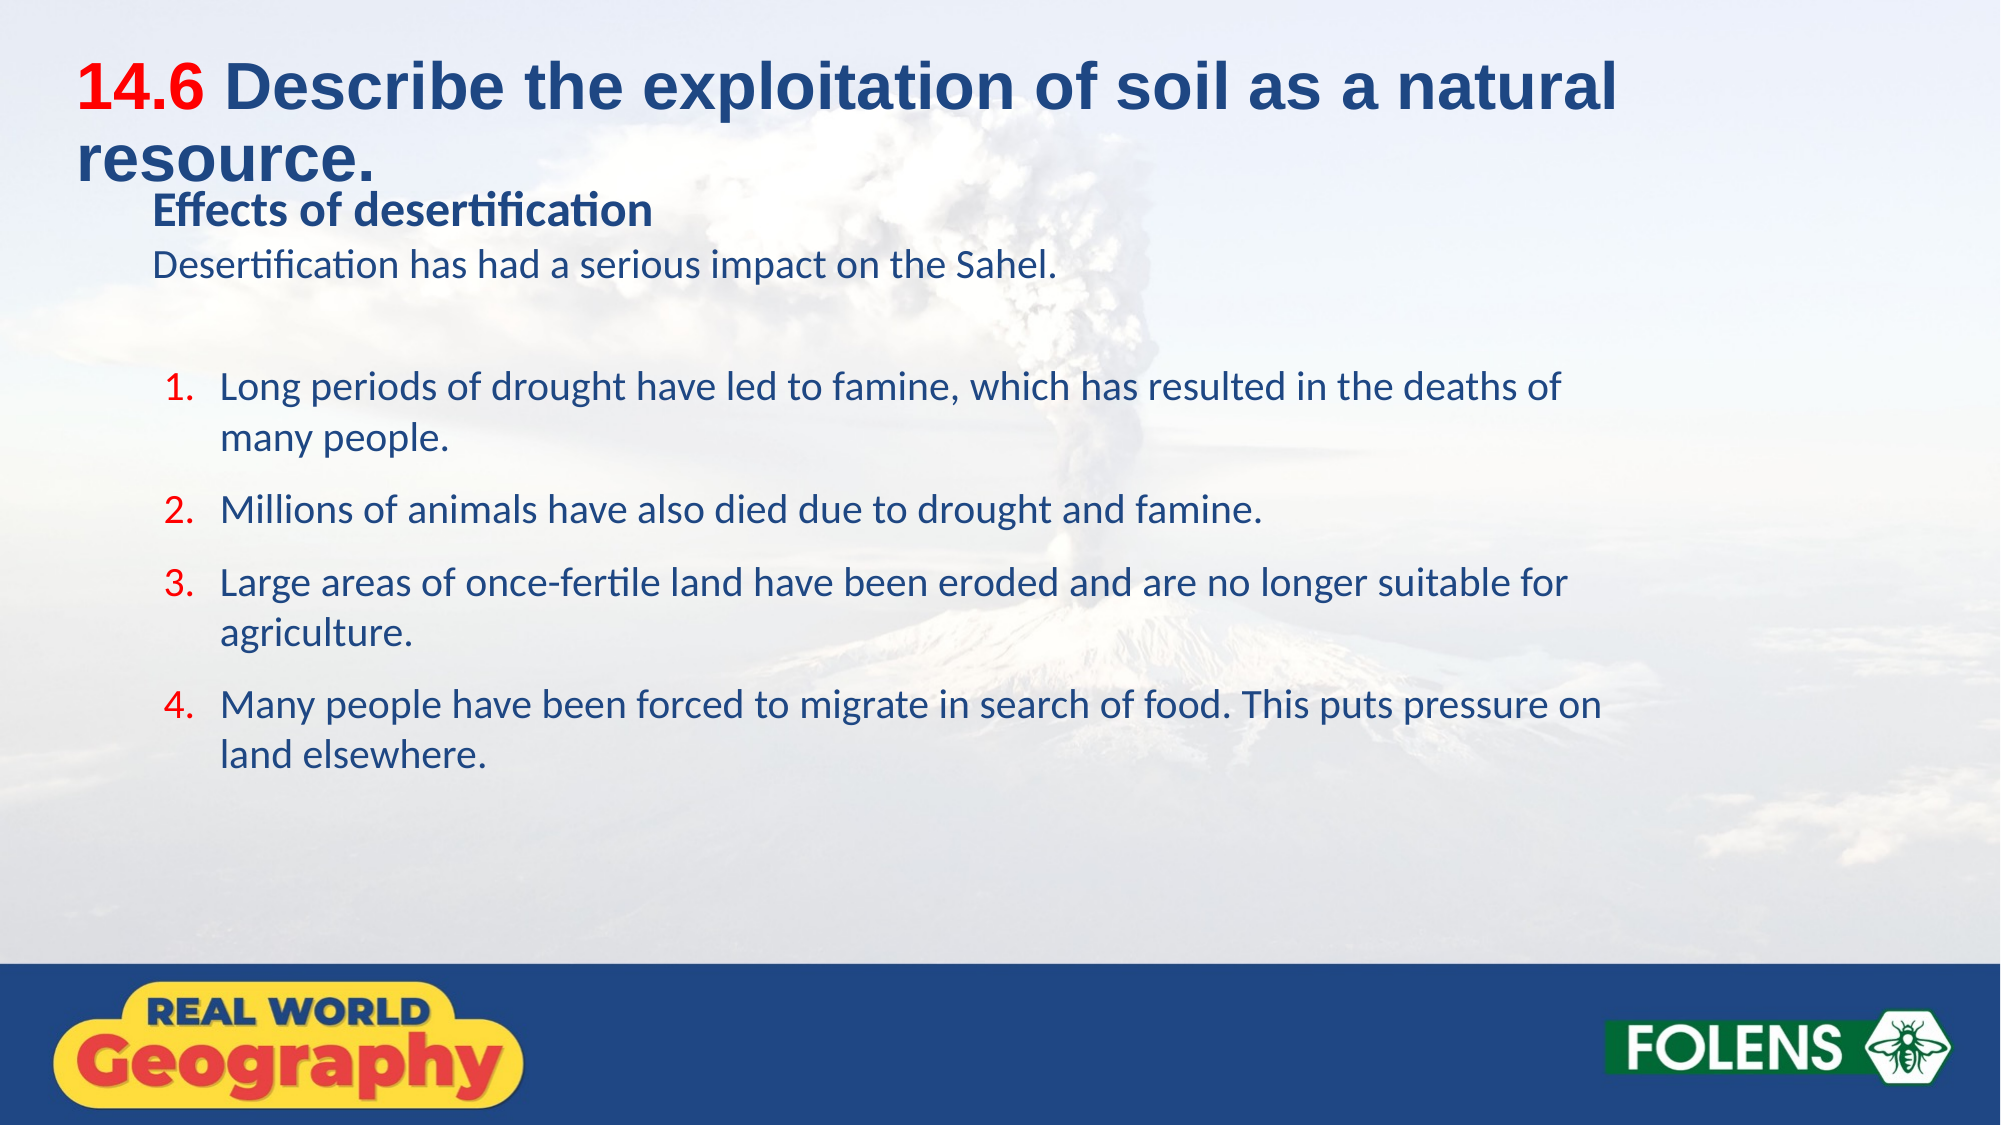

14.6 Describe the exploitation of soil as a natural resource.
Effects of desertiﬁcation
Desertification has had a serious impact on the Sahel.
Long periods of drought have led to famine, which has resulted in the deaths of many people.

Millions of animals have also died due to drought and famine.

Large areas of once-fertile land have been eroded and are no longer suitable for agriculture.

Many people have been forced to migrate in search of food. This puts pressure on land elsewhere.